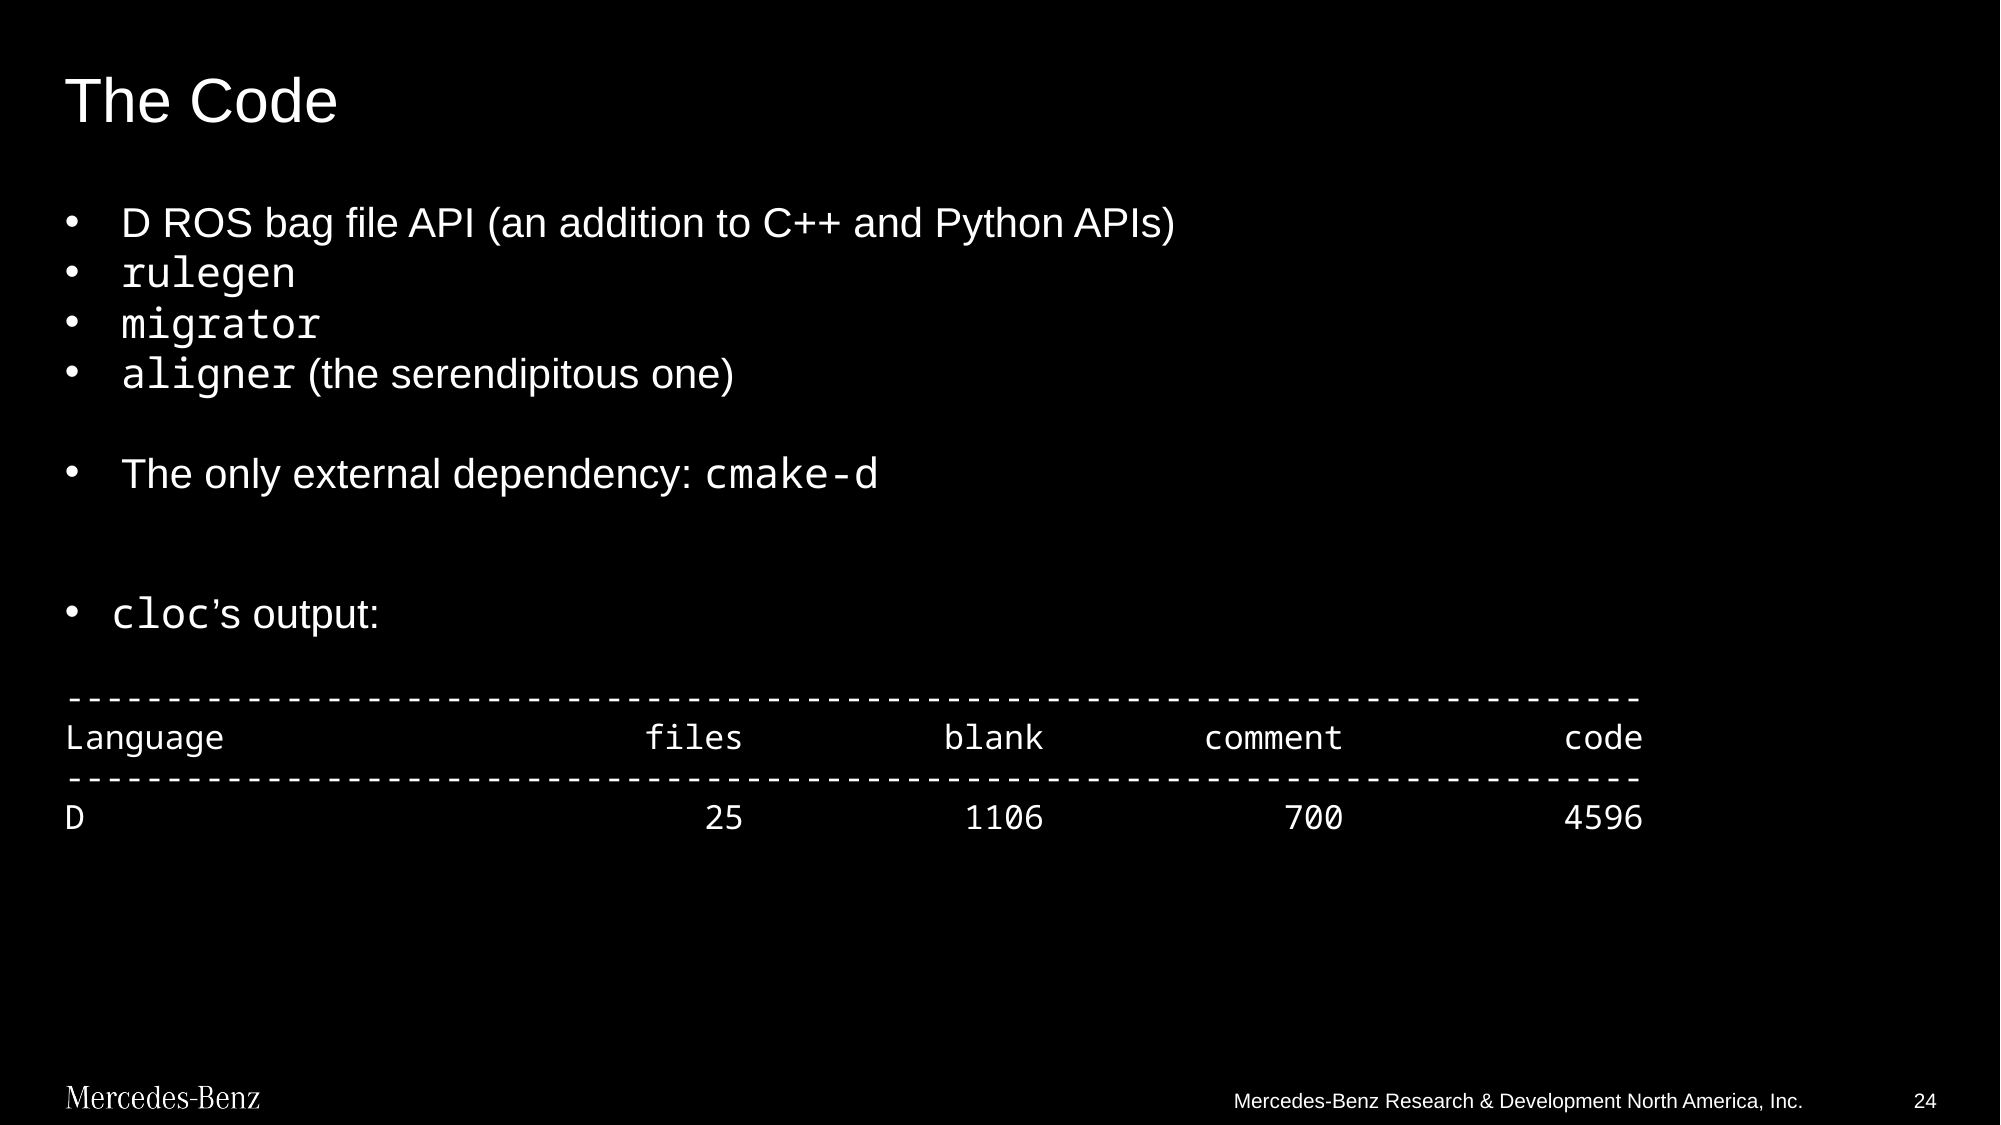

# The Code
D ROS bag file API (an addition to C++ and Python APIs)
rulegen
migrator
aligner (the serendipitous one)

The only external dependency: cmake-d

cloc’s output:

-------------------------------------------------------------------------------
Language                     files          blank        comment           code
-------------------------------------------------------------------------------
D                               25           1106            700           4596

Mercedes-Benz Research & Development North America, Inc.
24